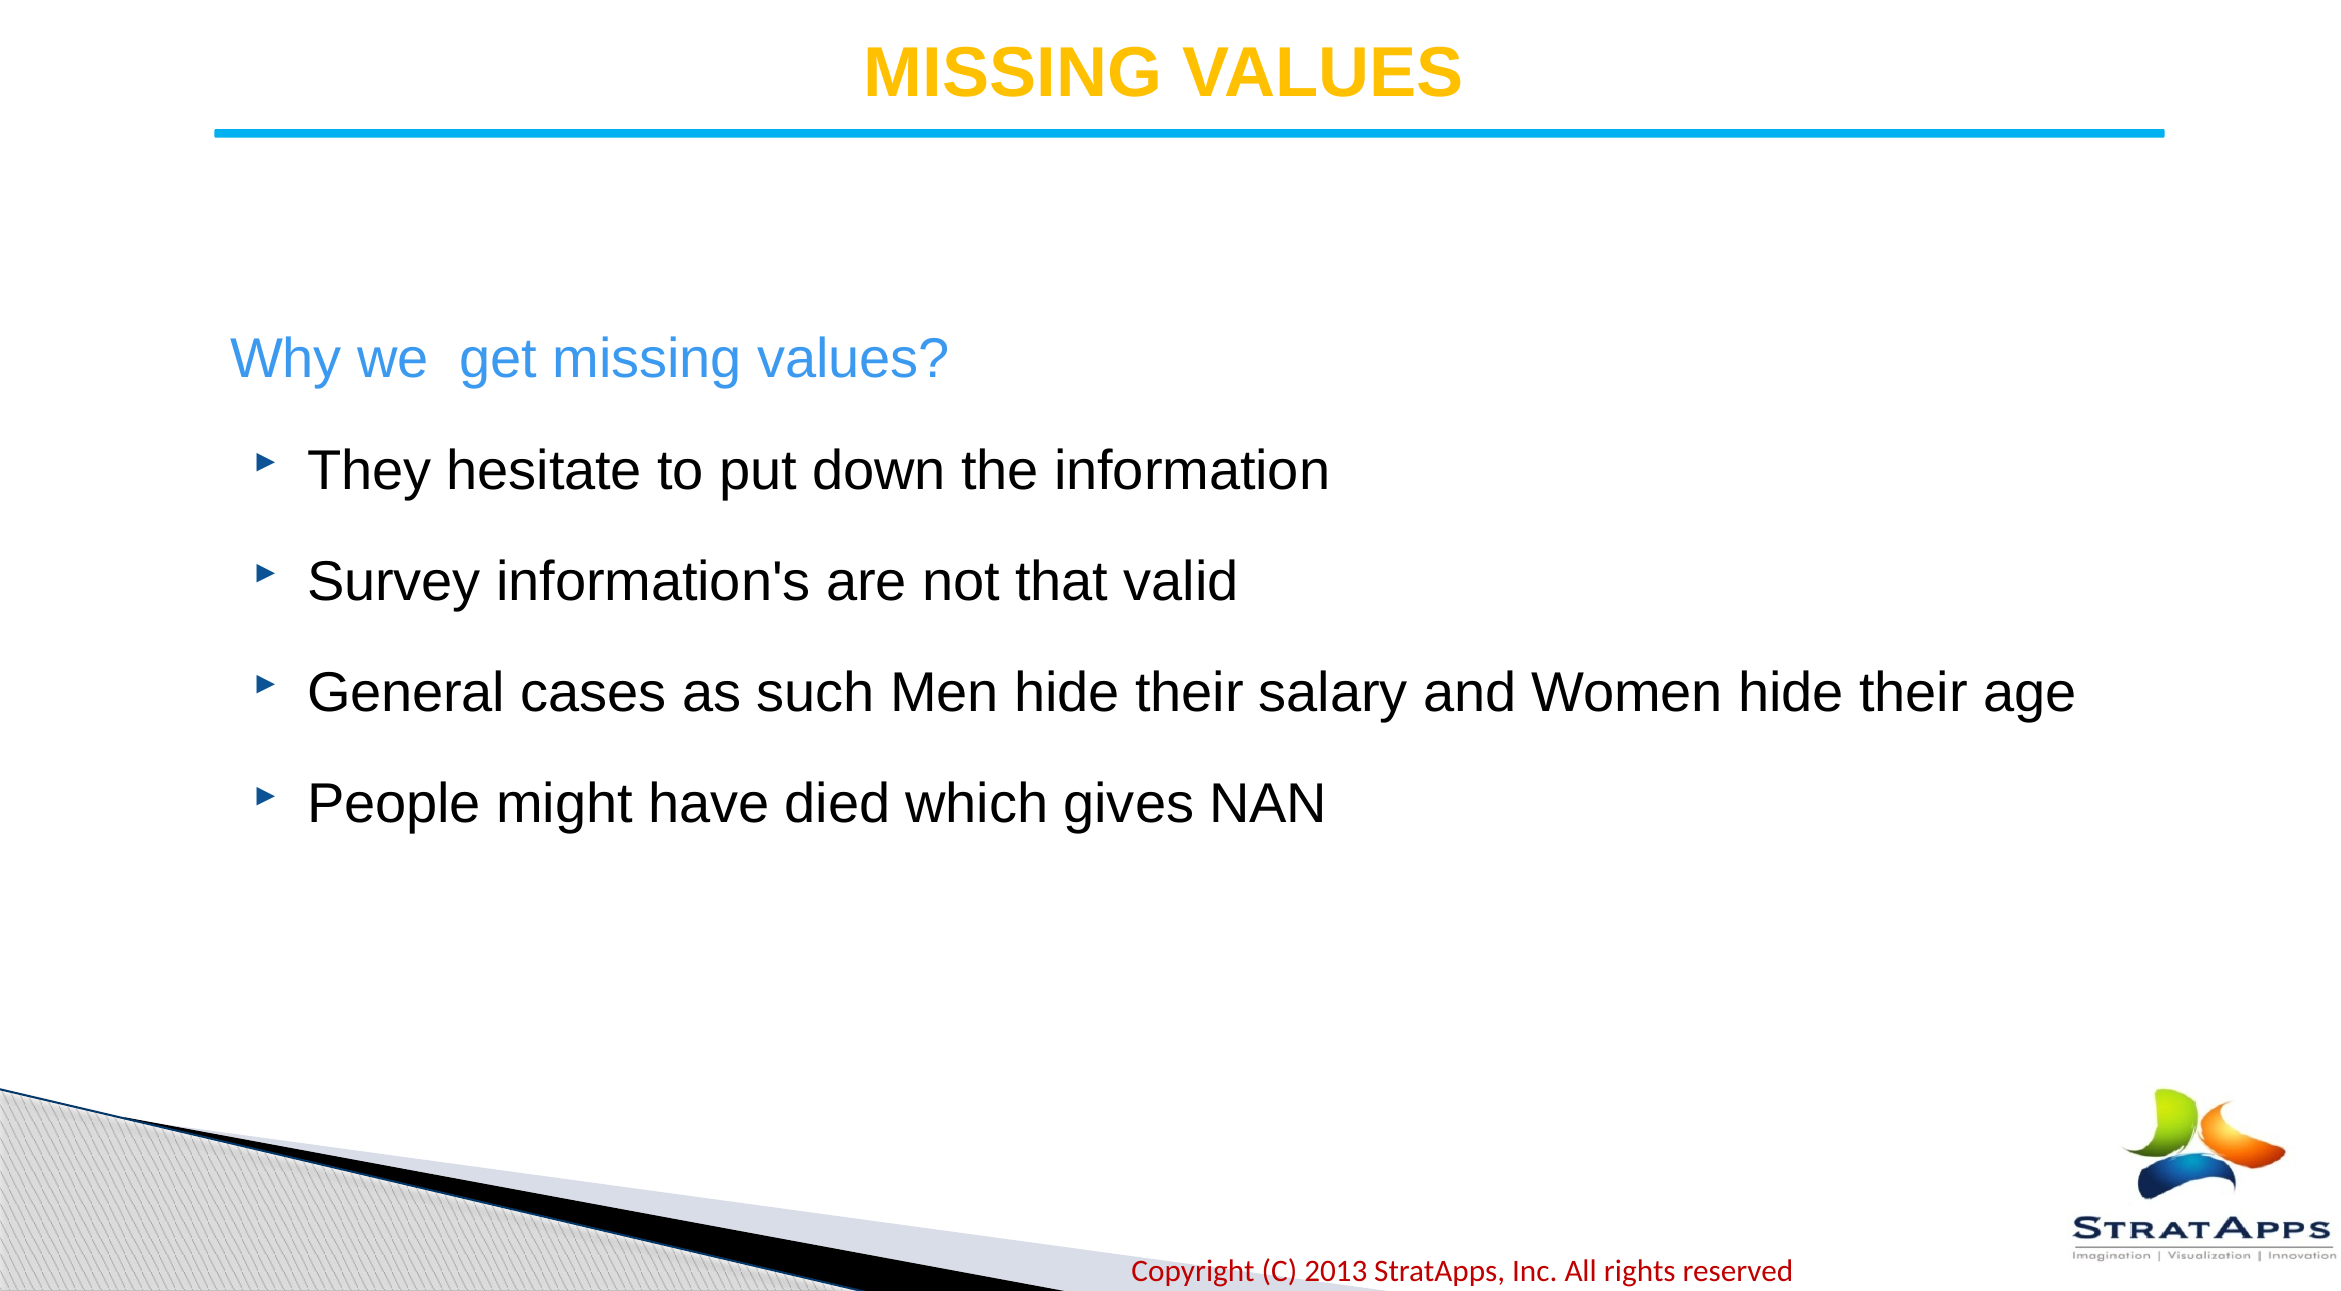

MISSING VALUES
Why we  get missing values?
They hesitate to put down the information
Survey information's are not that valid
General cases as such Men hide their salary and Women hide their age
People might have died which gives NAN